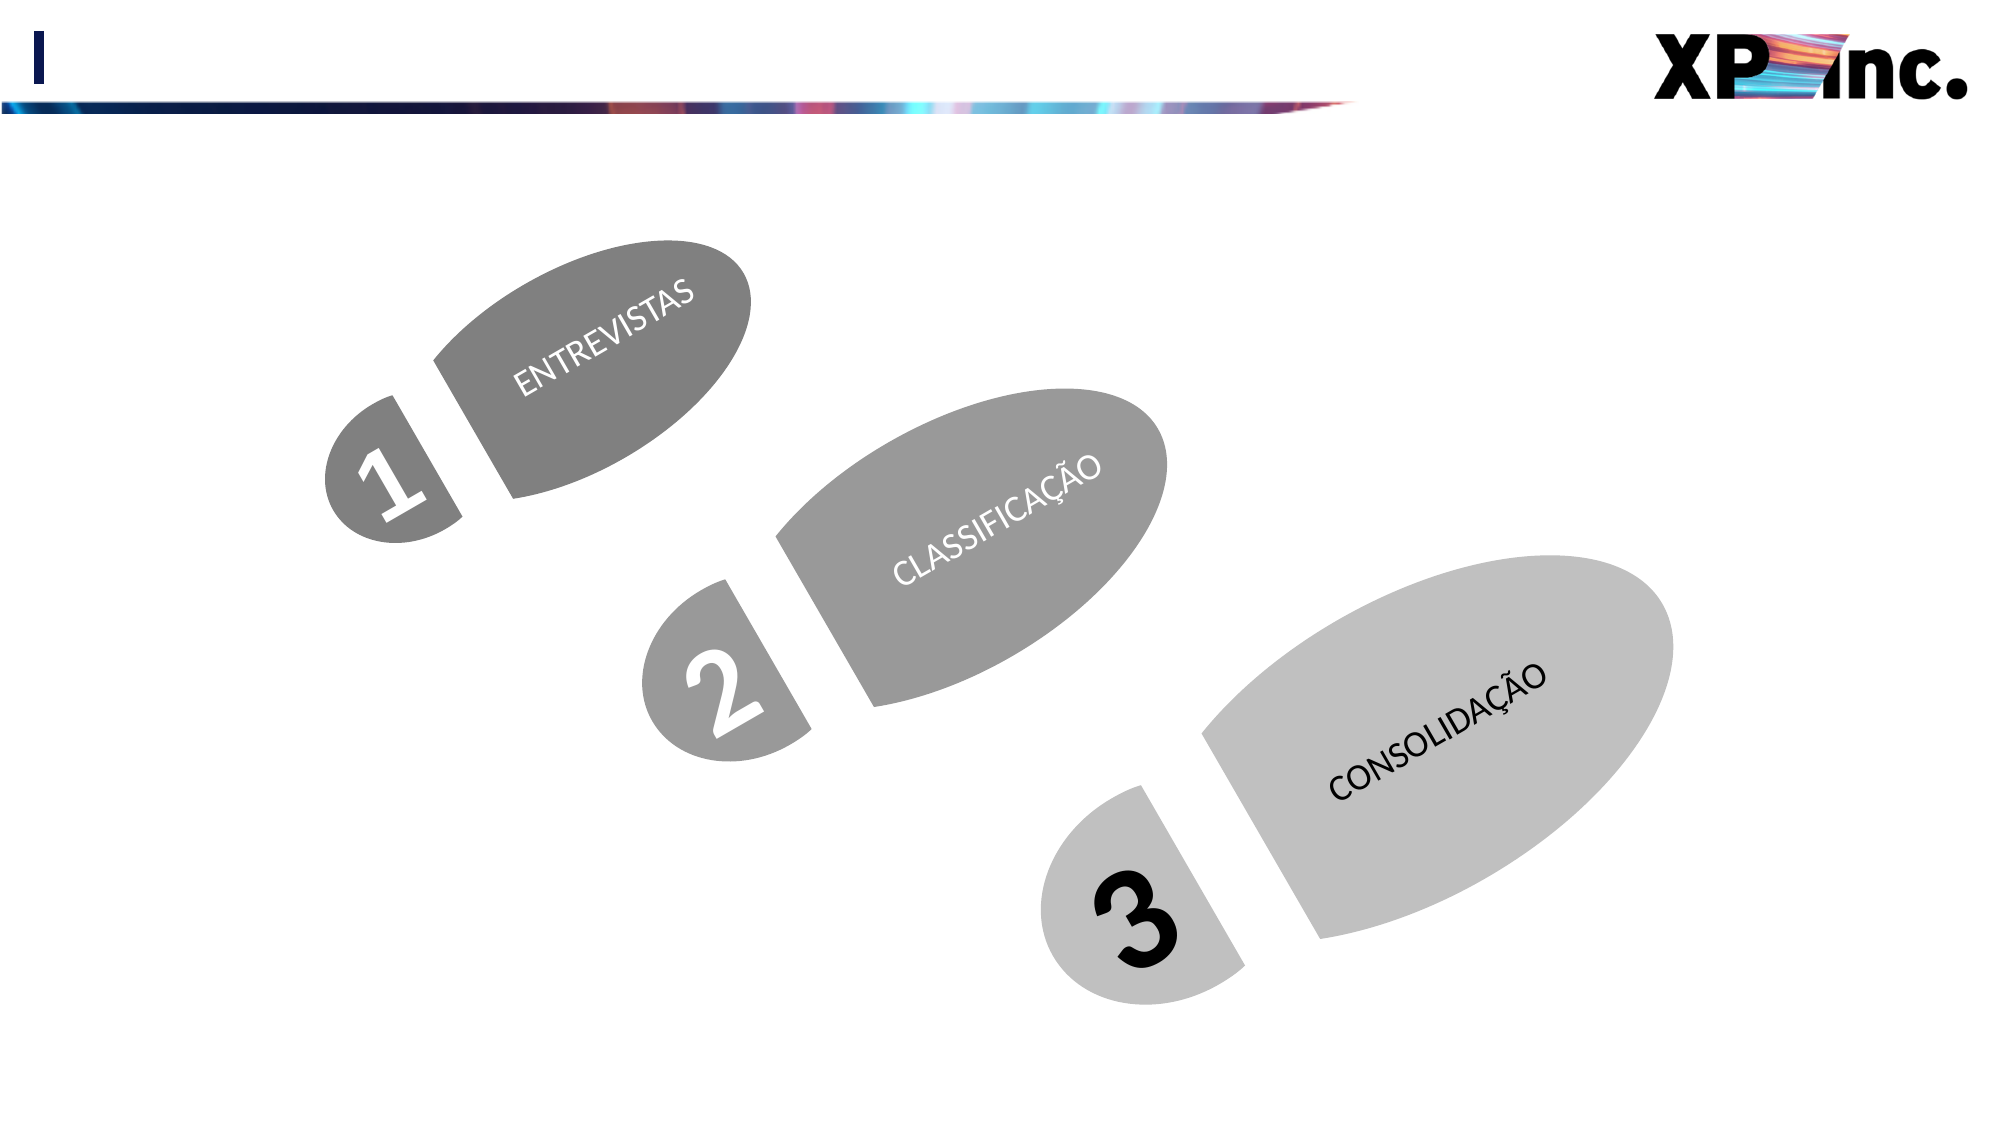

#

ENTREVISTAS
1
CLASSIFICAÇÃO
2
CONSOLIDAÇÃO
3